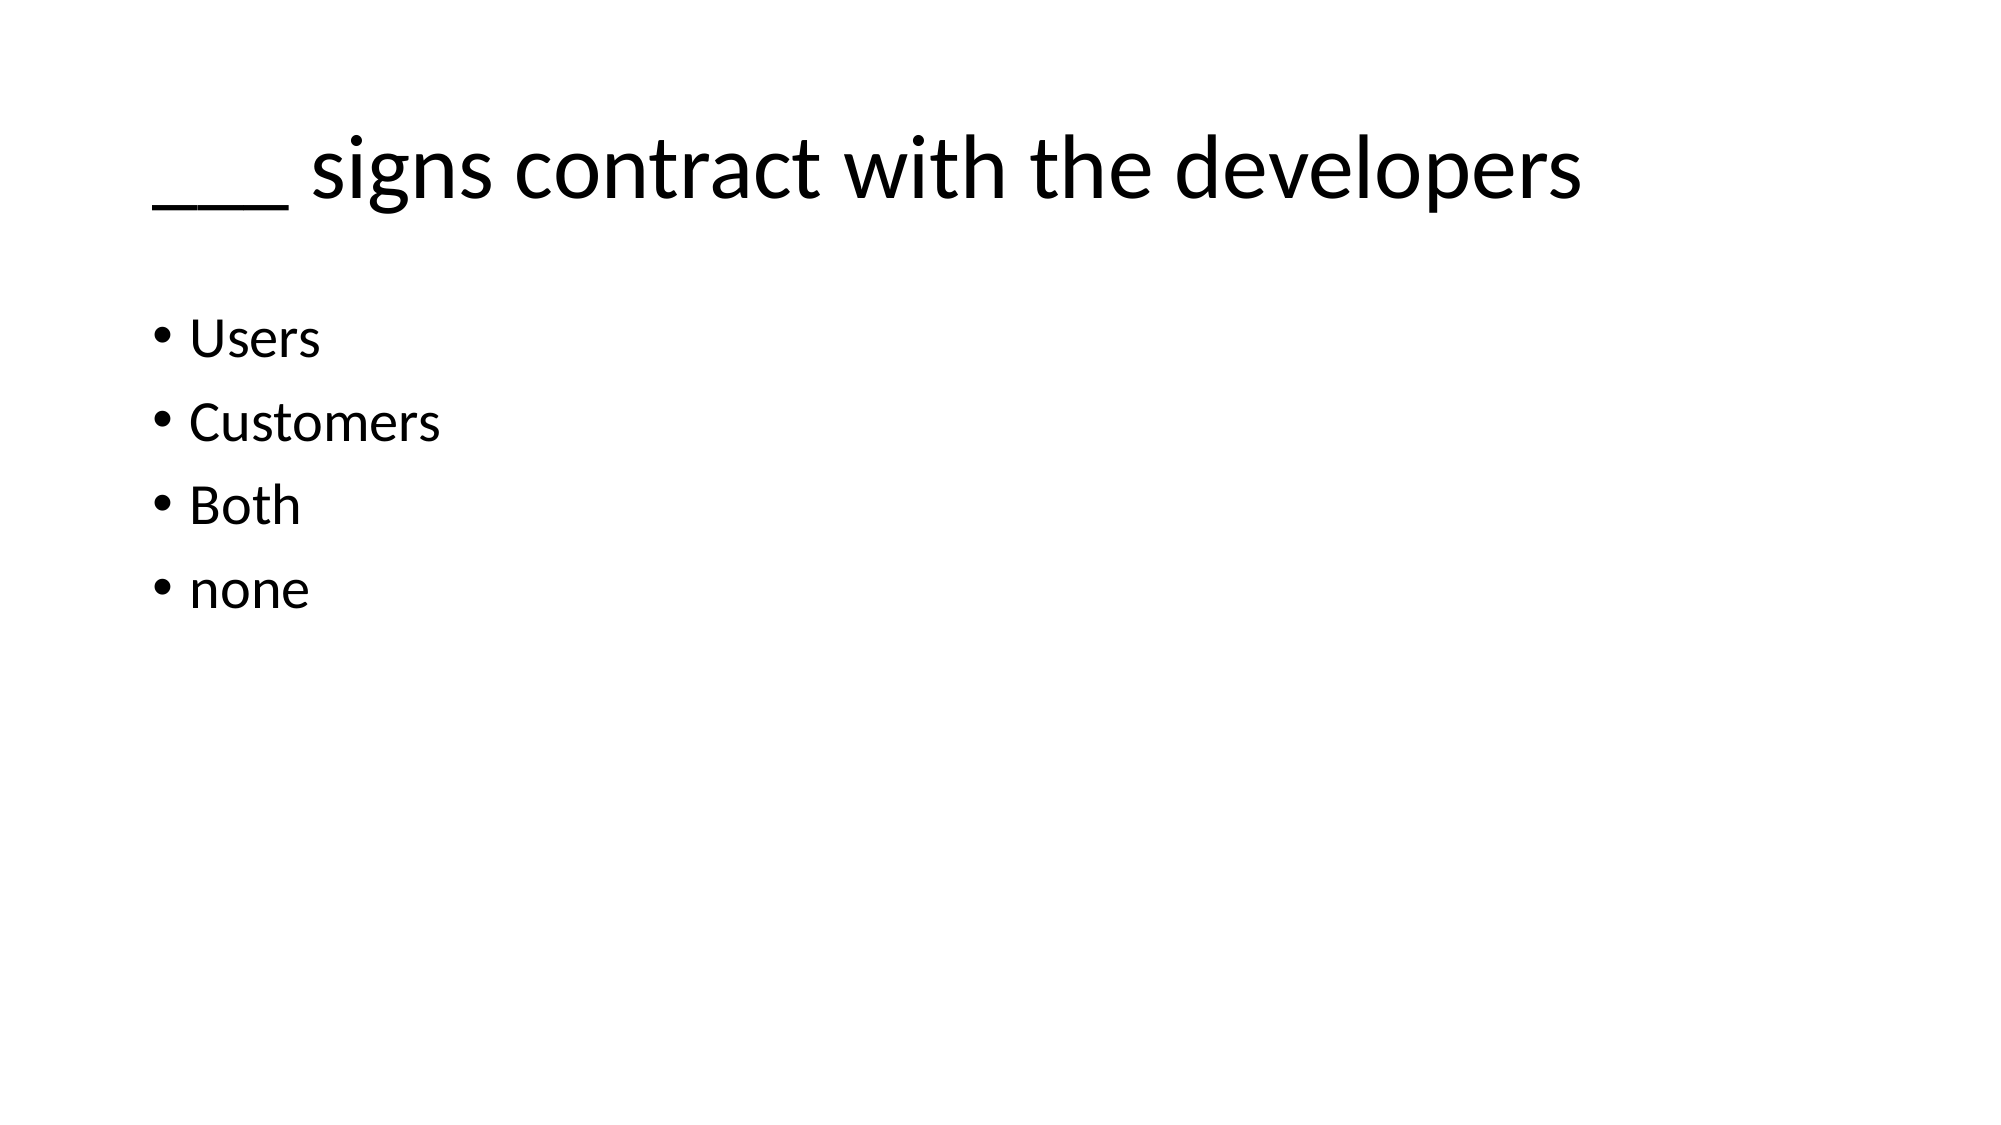

# ___ signs contract with the developers
Users
Customers
Both
none